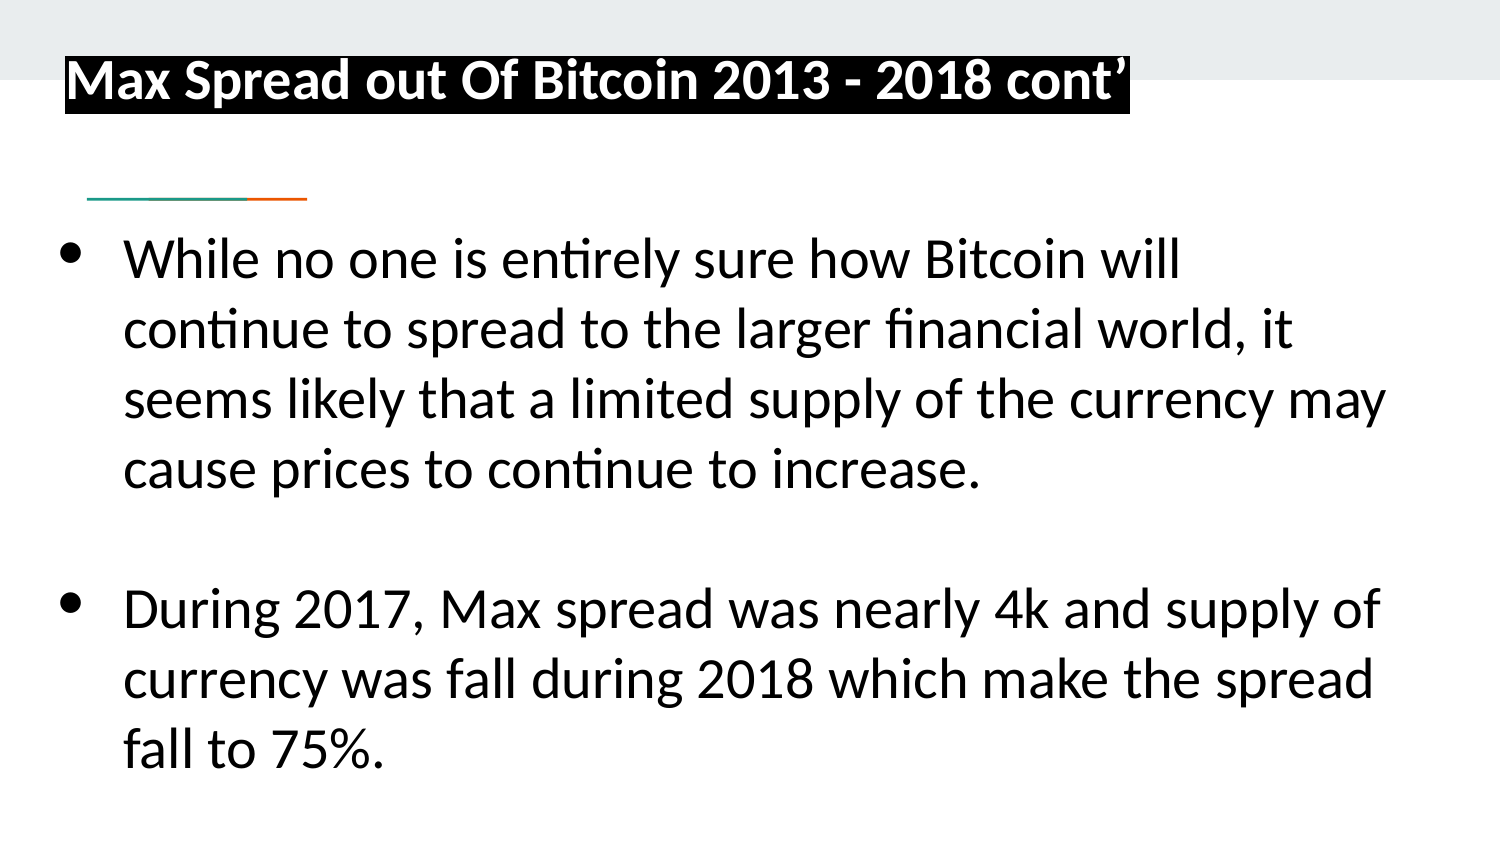

# Max Spread out Of Bitcoin 2013 - 2018 cont’
While no one is entirely sure how Bitcoin will continue to spread to the larger financial world, it seems likely that a limited supply of the currency may cause prices to continue to increase.
During 2017, Max spread was nearly 4k and supply of currency was fall during 2018 which make the spread fall to 75%.